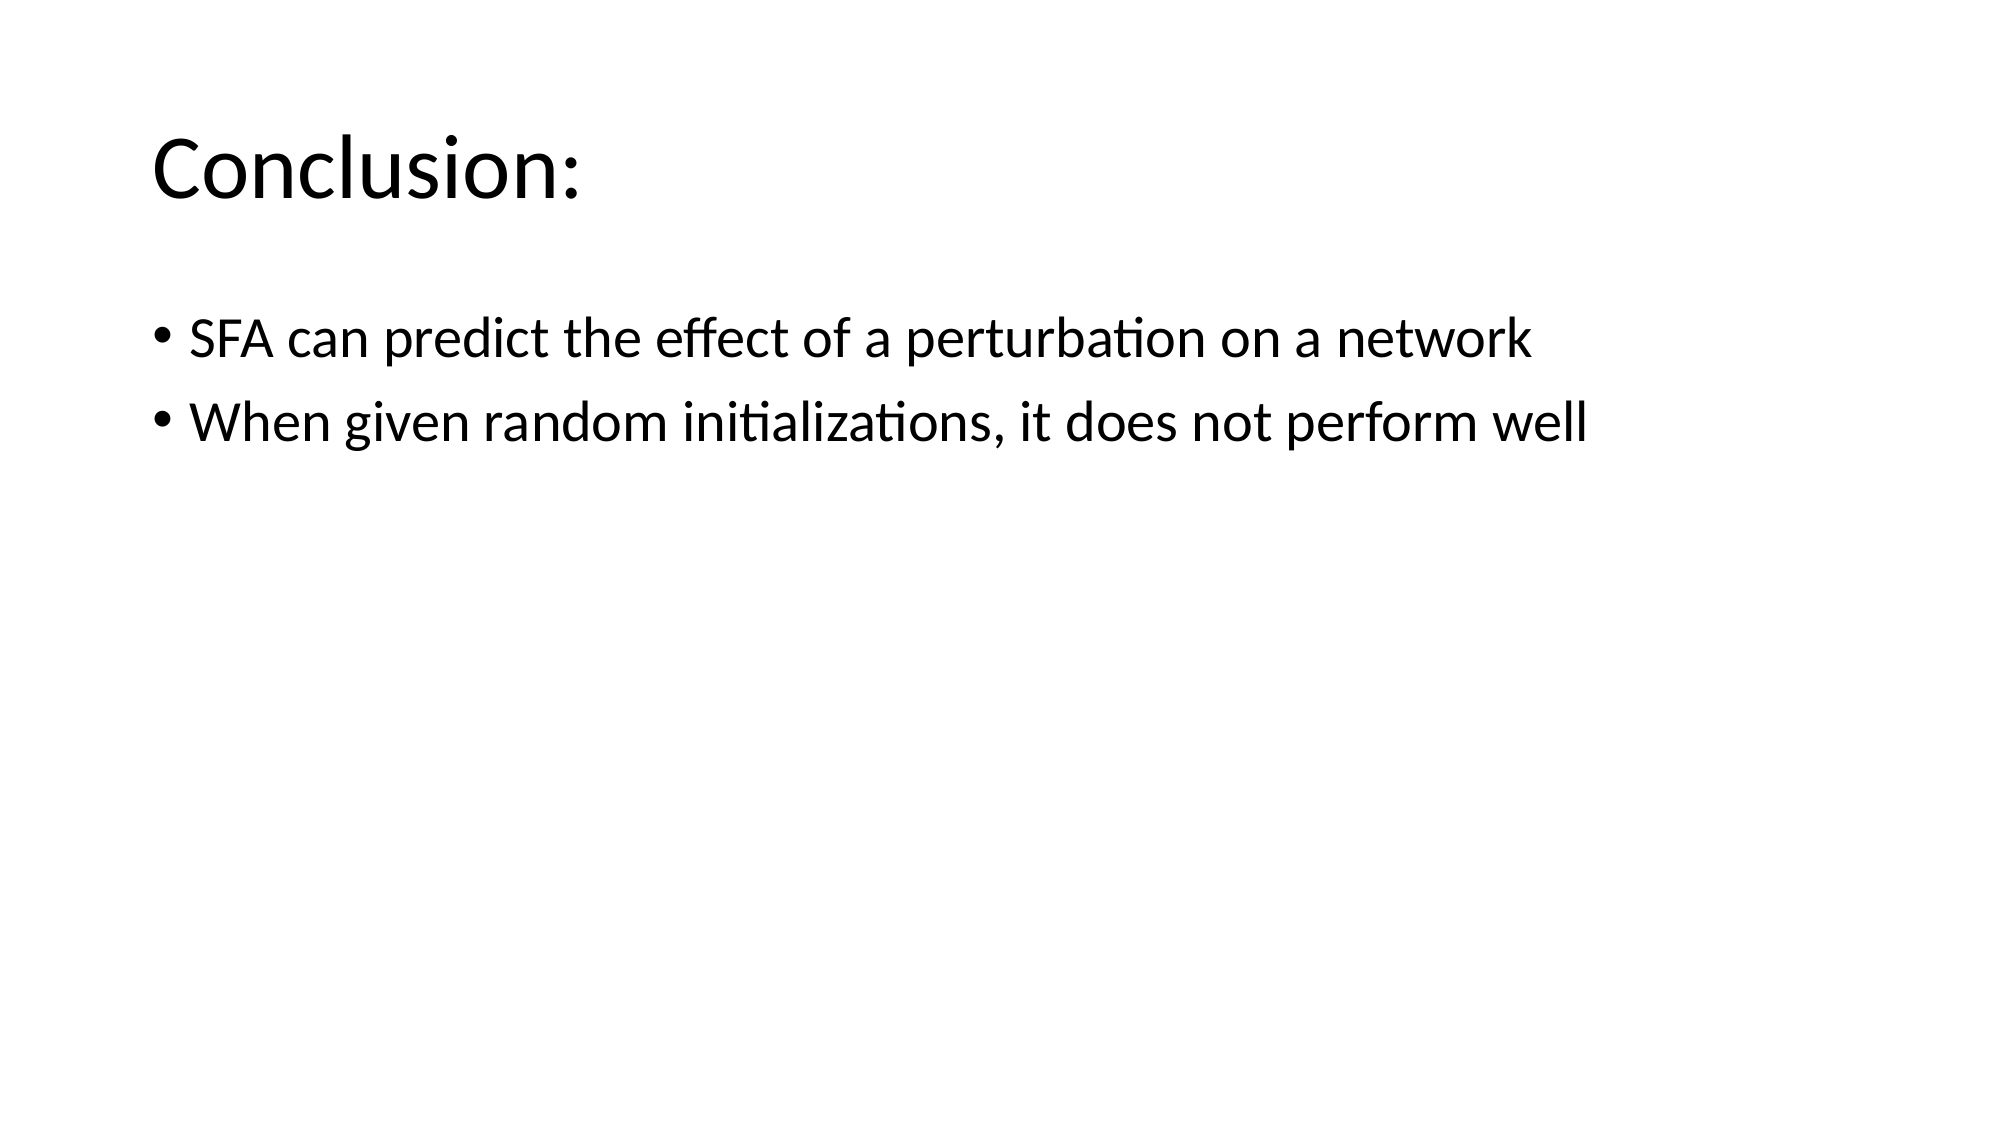

# Conclusion:
SFA can predict the effect of a perturbation on a network
When given random initializations, it does not perform well